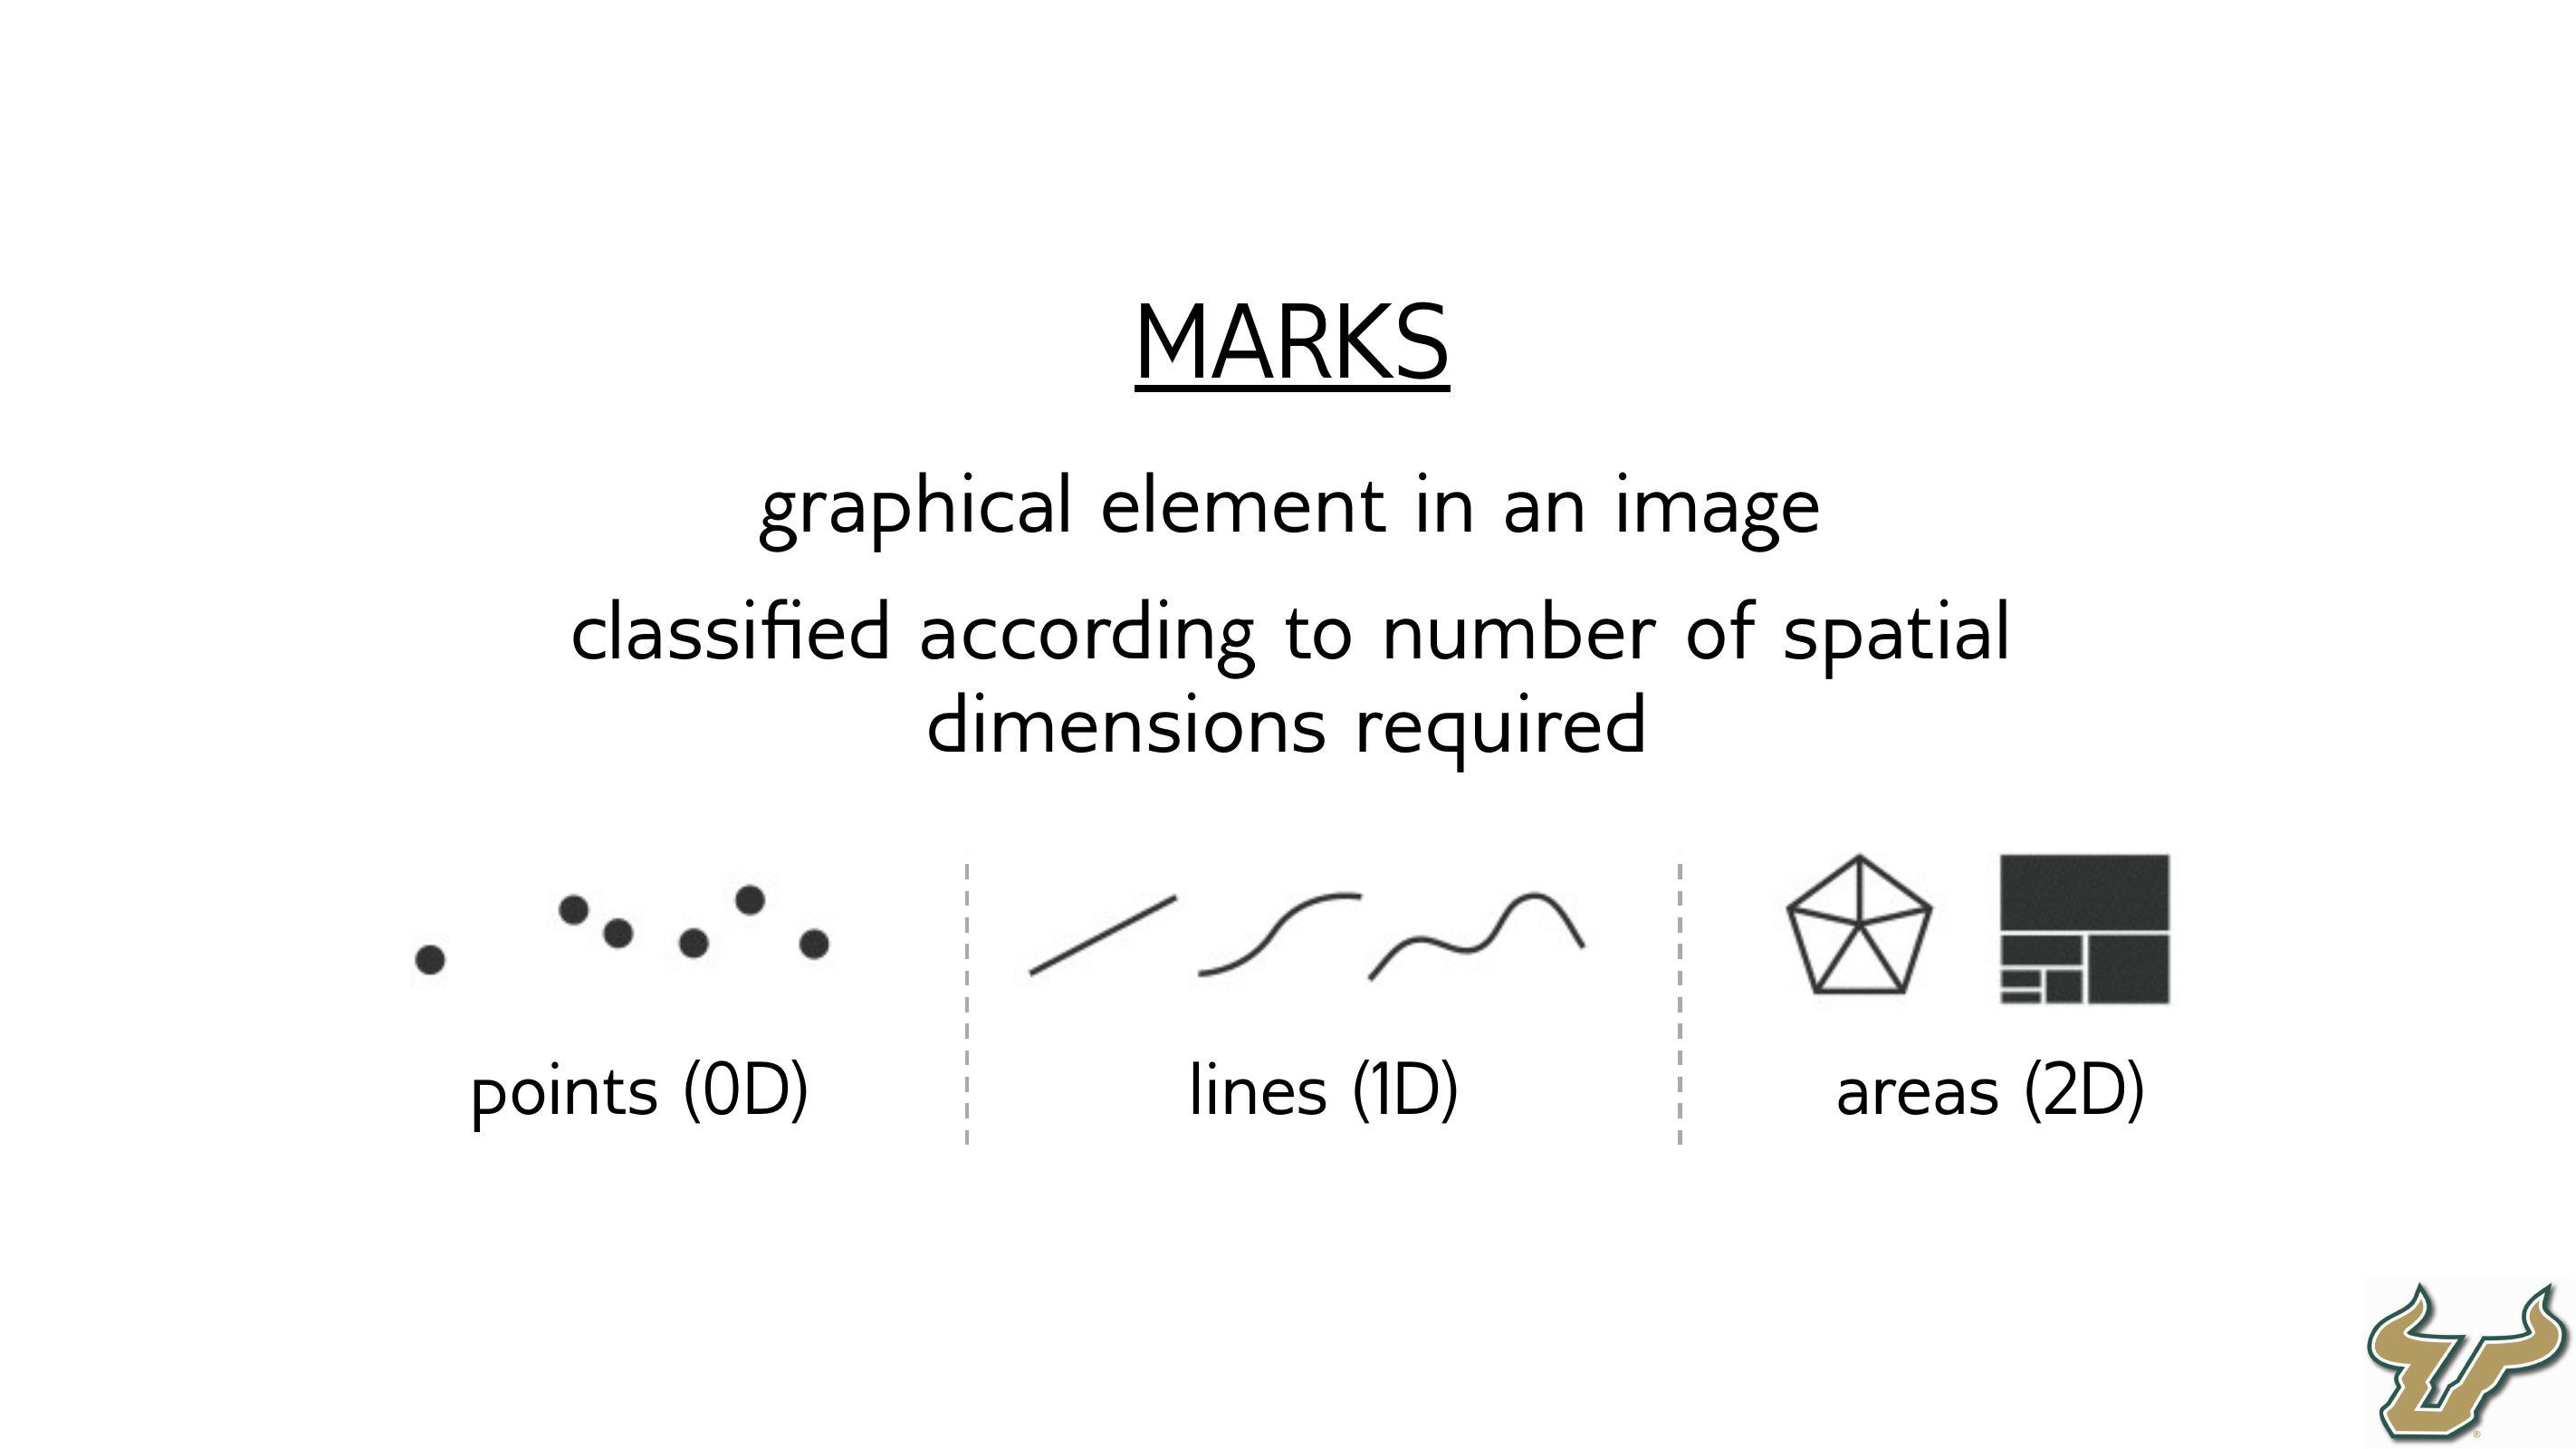

MARKS
graphical element in an image
classified according to number of spatial dimensions required

lines (1D)
areas (2D)
points (0D)